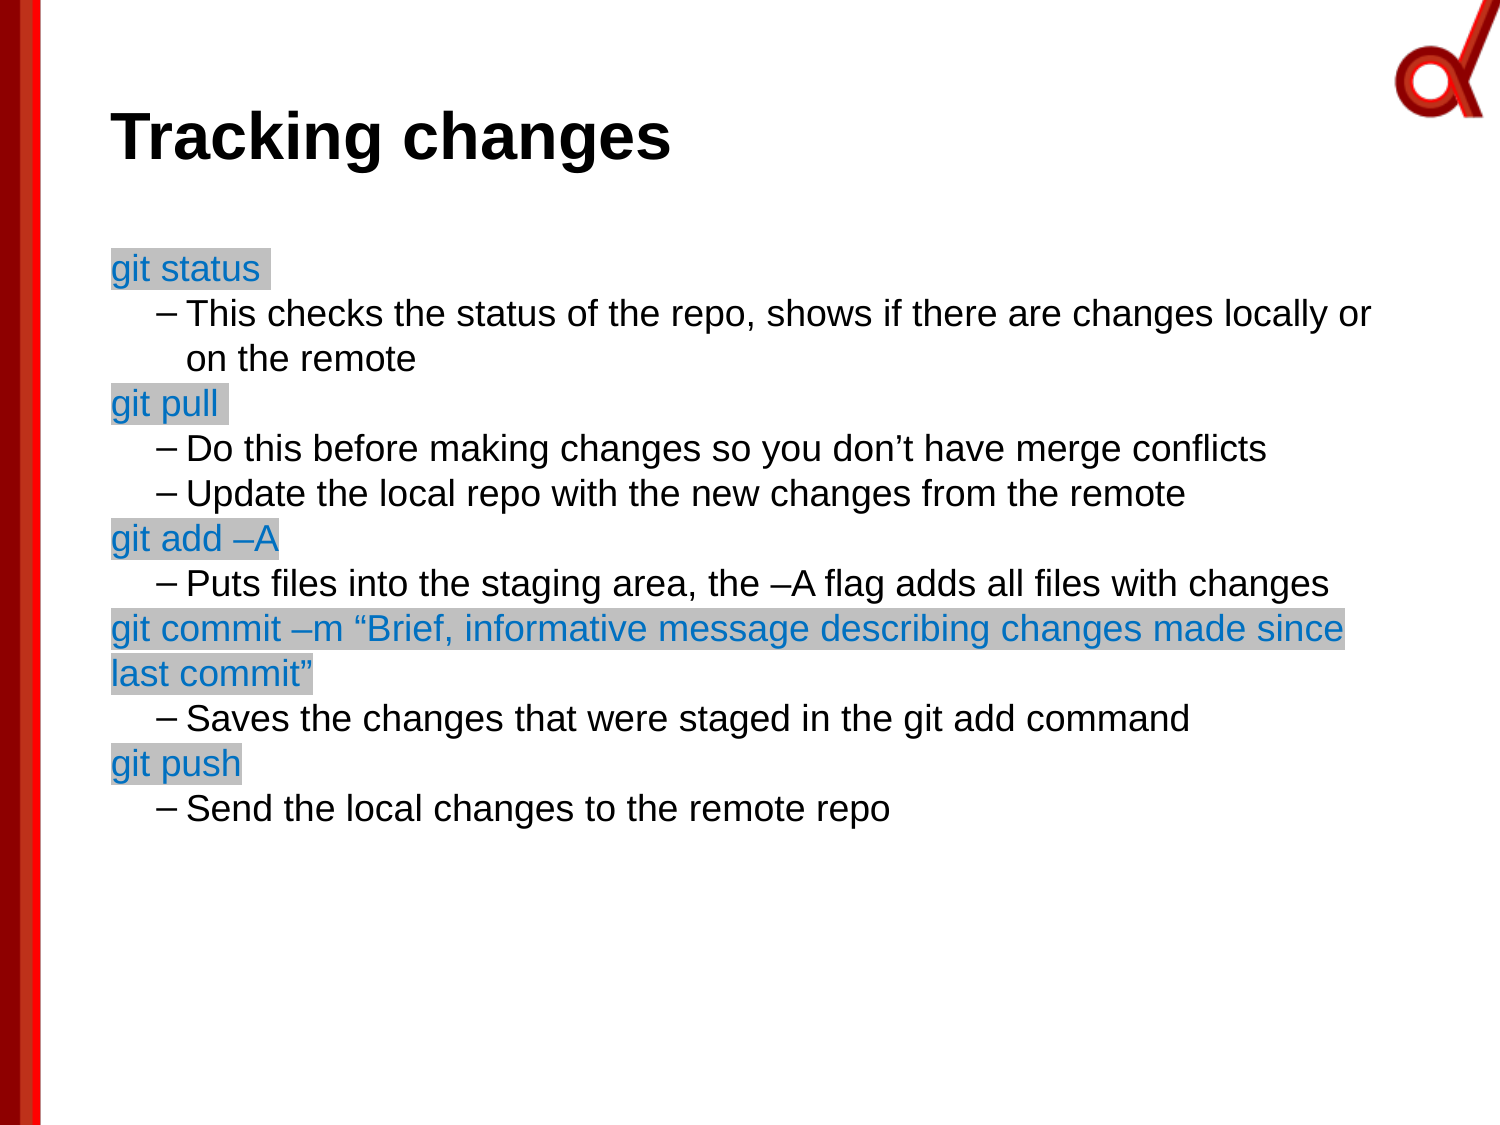

Tracking changes
git status
This checks the status of the repo, shows if there are changes locally or on the remote
git pull
Do this before making changes so you don’t have merge conflicts
Update the local repo with the new changes from the remote
git add –A
Puts files into the staging area, the –A flag adds all files with changes
git commit –m “Brief, informative message describing changes made since last commit”
Saves the changes that were staged in the git add command
git push
Send the local changes to the remote repo